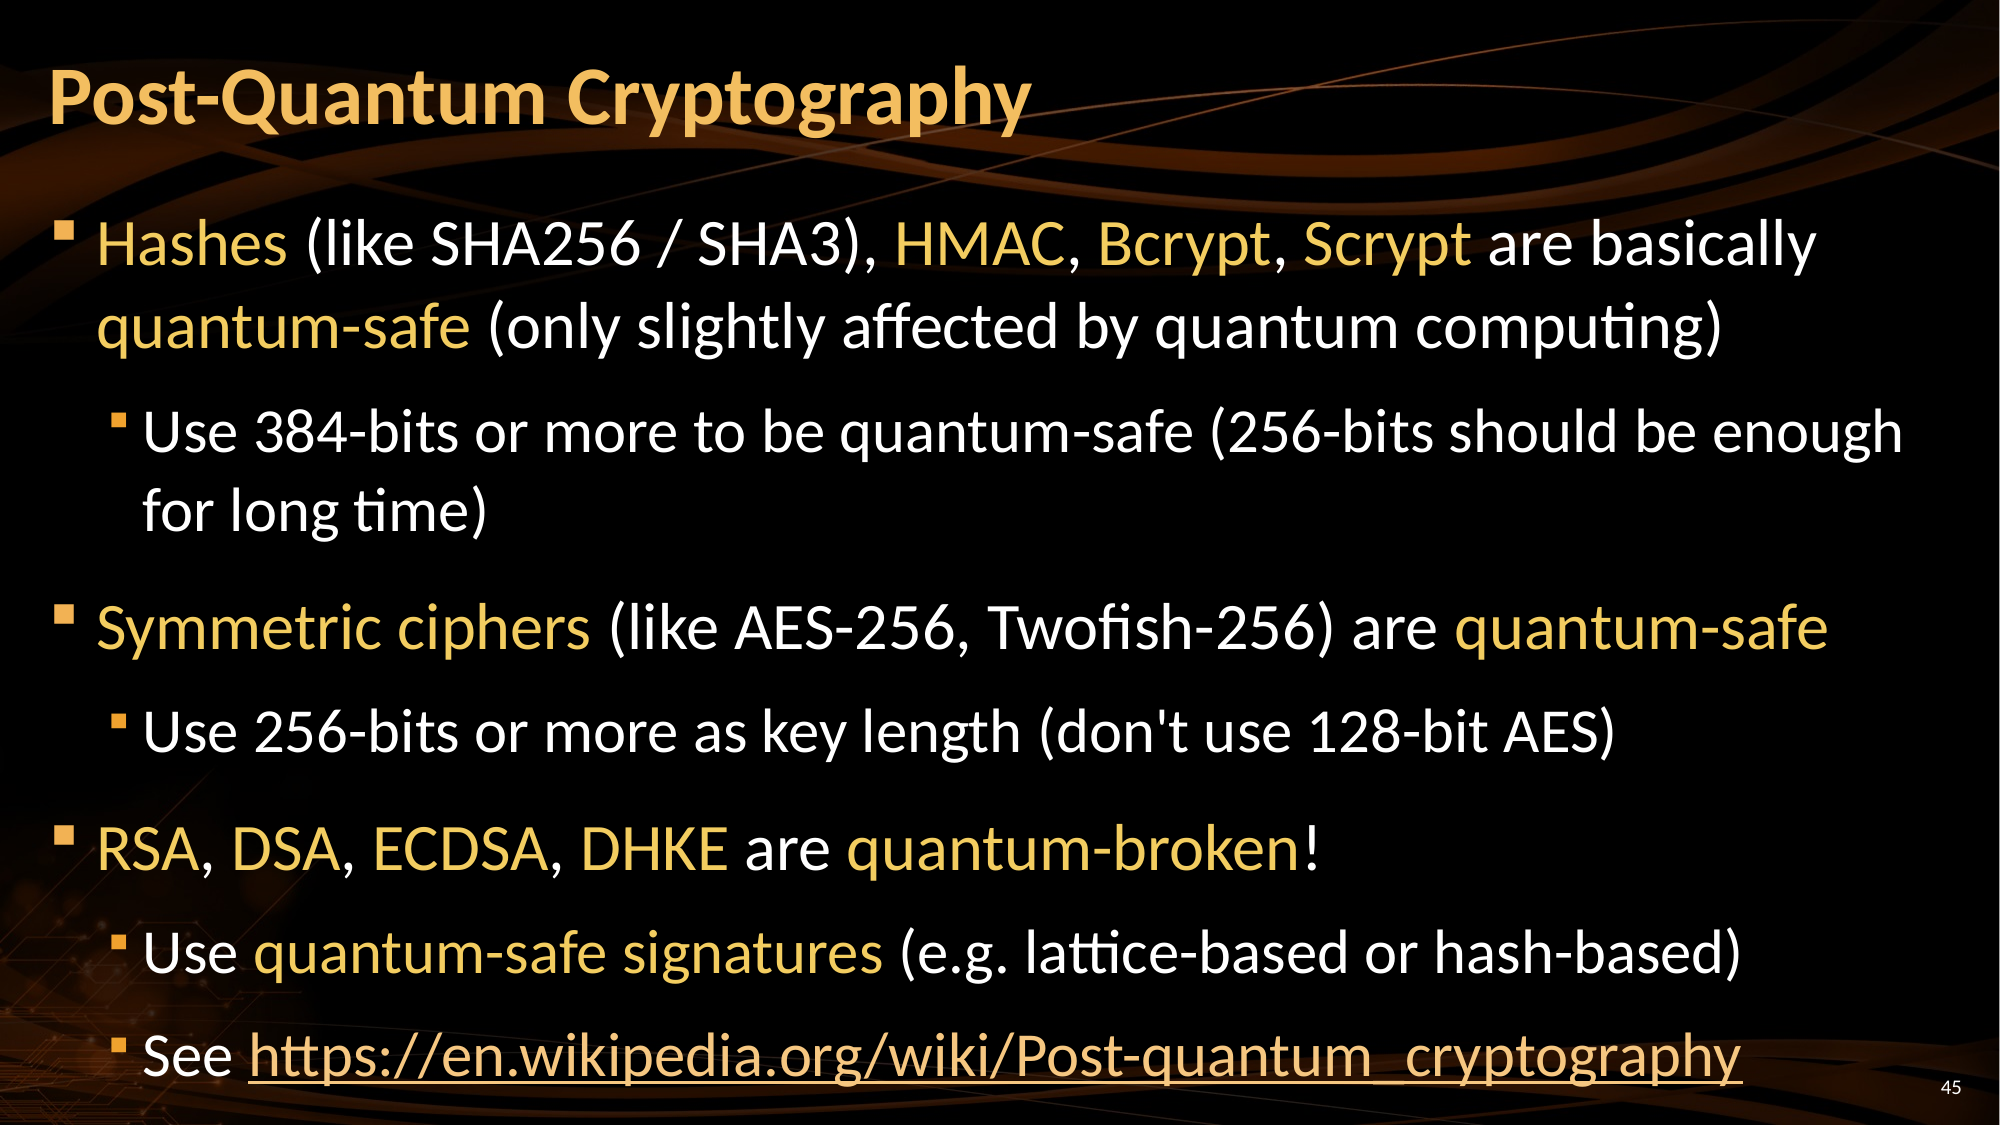

# Post-Quantum Cryptography
Hashes (like SHA256 / SHA3), HMAC, Bcrypt, Scrypt are basically quantum-safe (only slightly affected by quantum computing)
Use 384-bits or more to be quantum-safe (256-bits should be enough for long time)
Symmetric ciphers (like AES-256, Twofish-256) are quantum-safe
Use 256-bits or more as key length (don't use 128-bit AES)
RSA, DSA, ECDSA, DHKE are quantum-broken!
Use quantum-safe signatures (e.g. lattice-based or hash-based)
See https://en.wikipedia.org/wiki/Post-quantum_cryptography
45